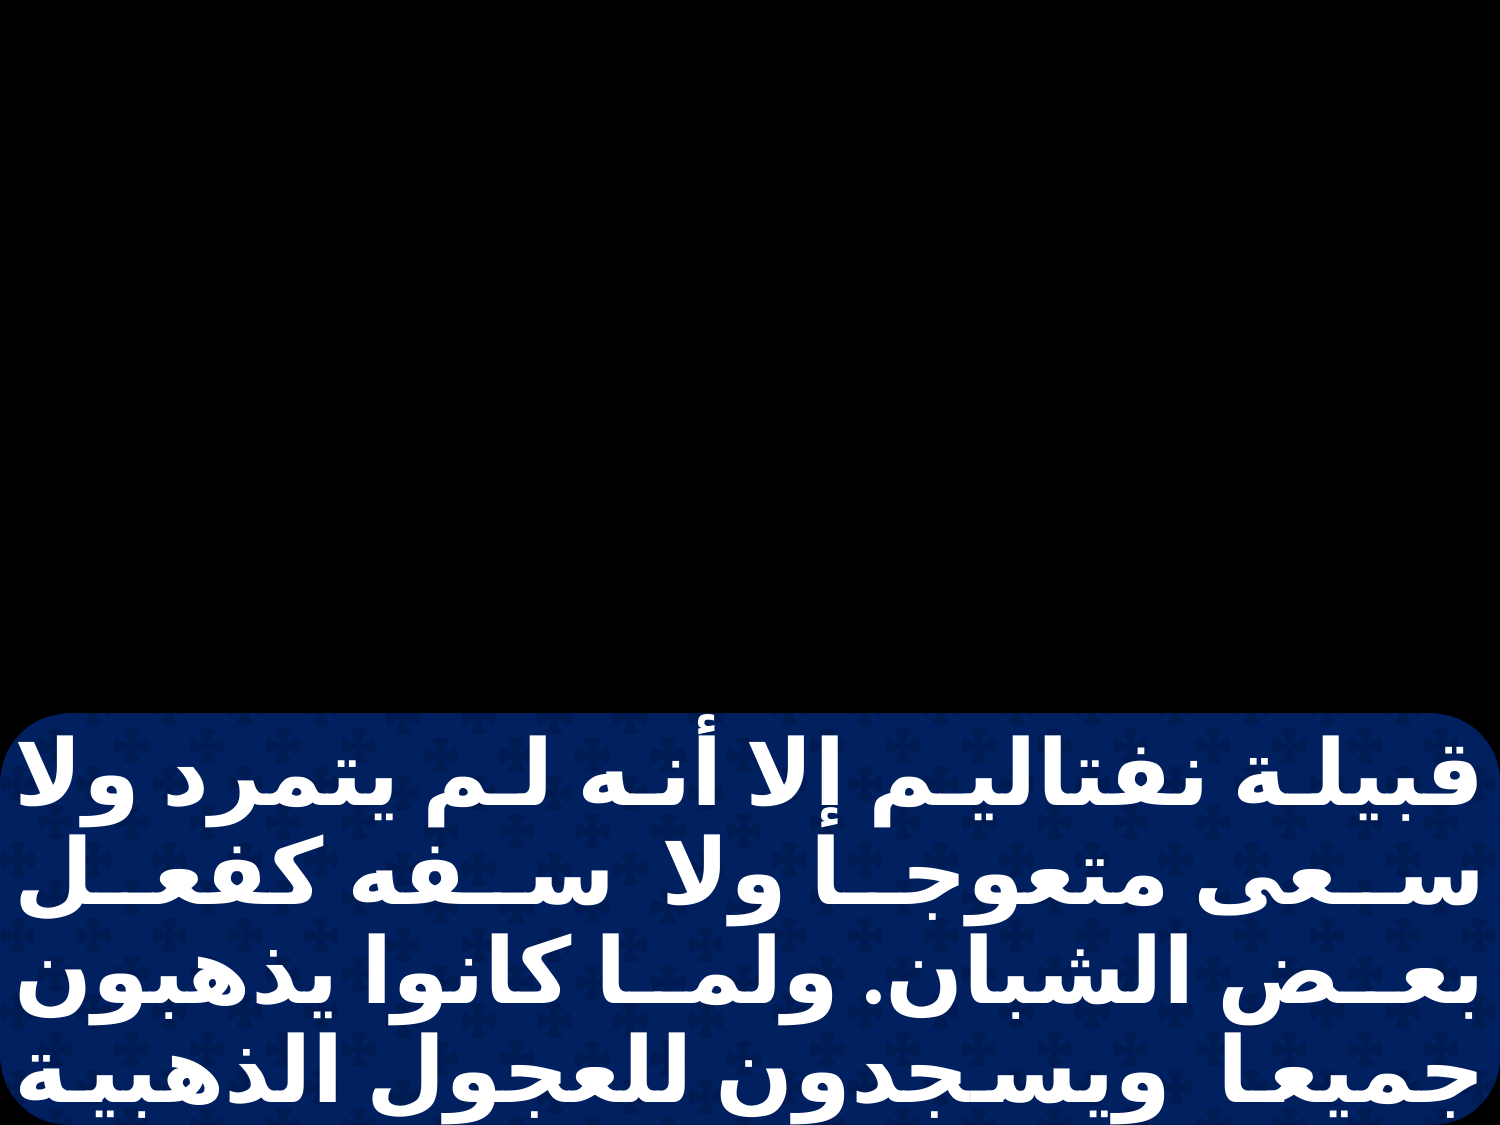

قبيلة نفتاليم إلا أنه لم يتمرد ولا سعى متعوجا ولا  سفه كفعل بعض الشبان. ولما كانوا يذهبون جميعا  ويسجدون للعجول الذهبية التي صنعها يربعام ملك  إسرائيل كان يفر وحده من ذلك. وكان يجئ إلى